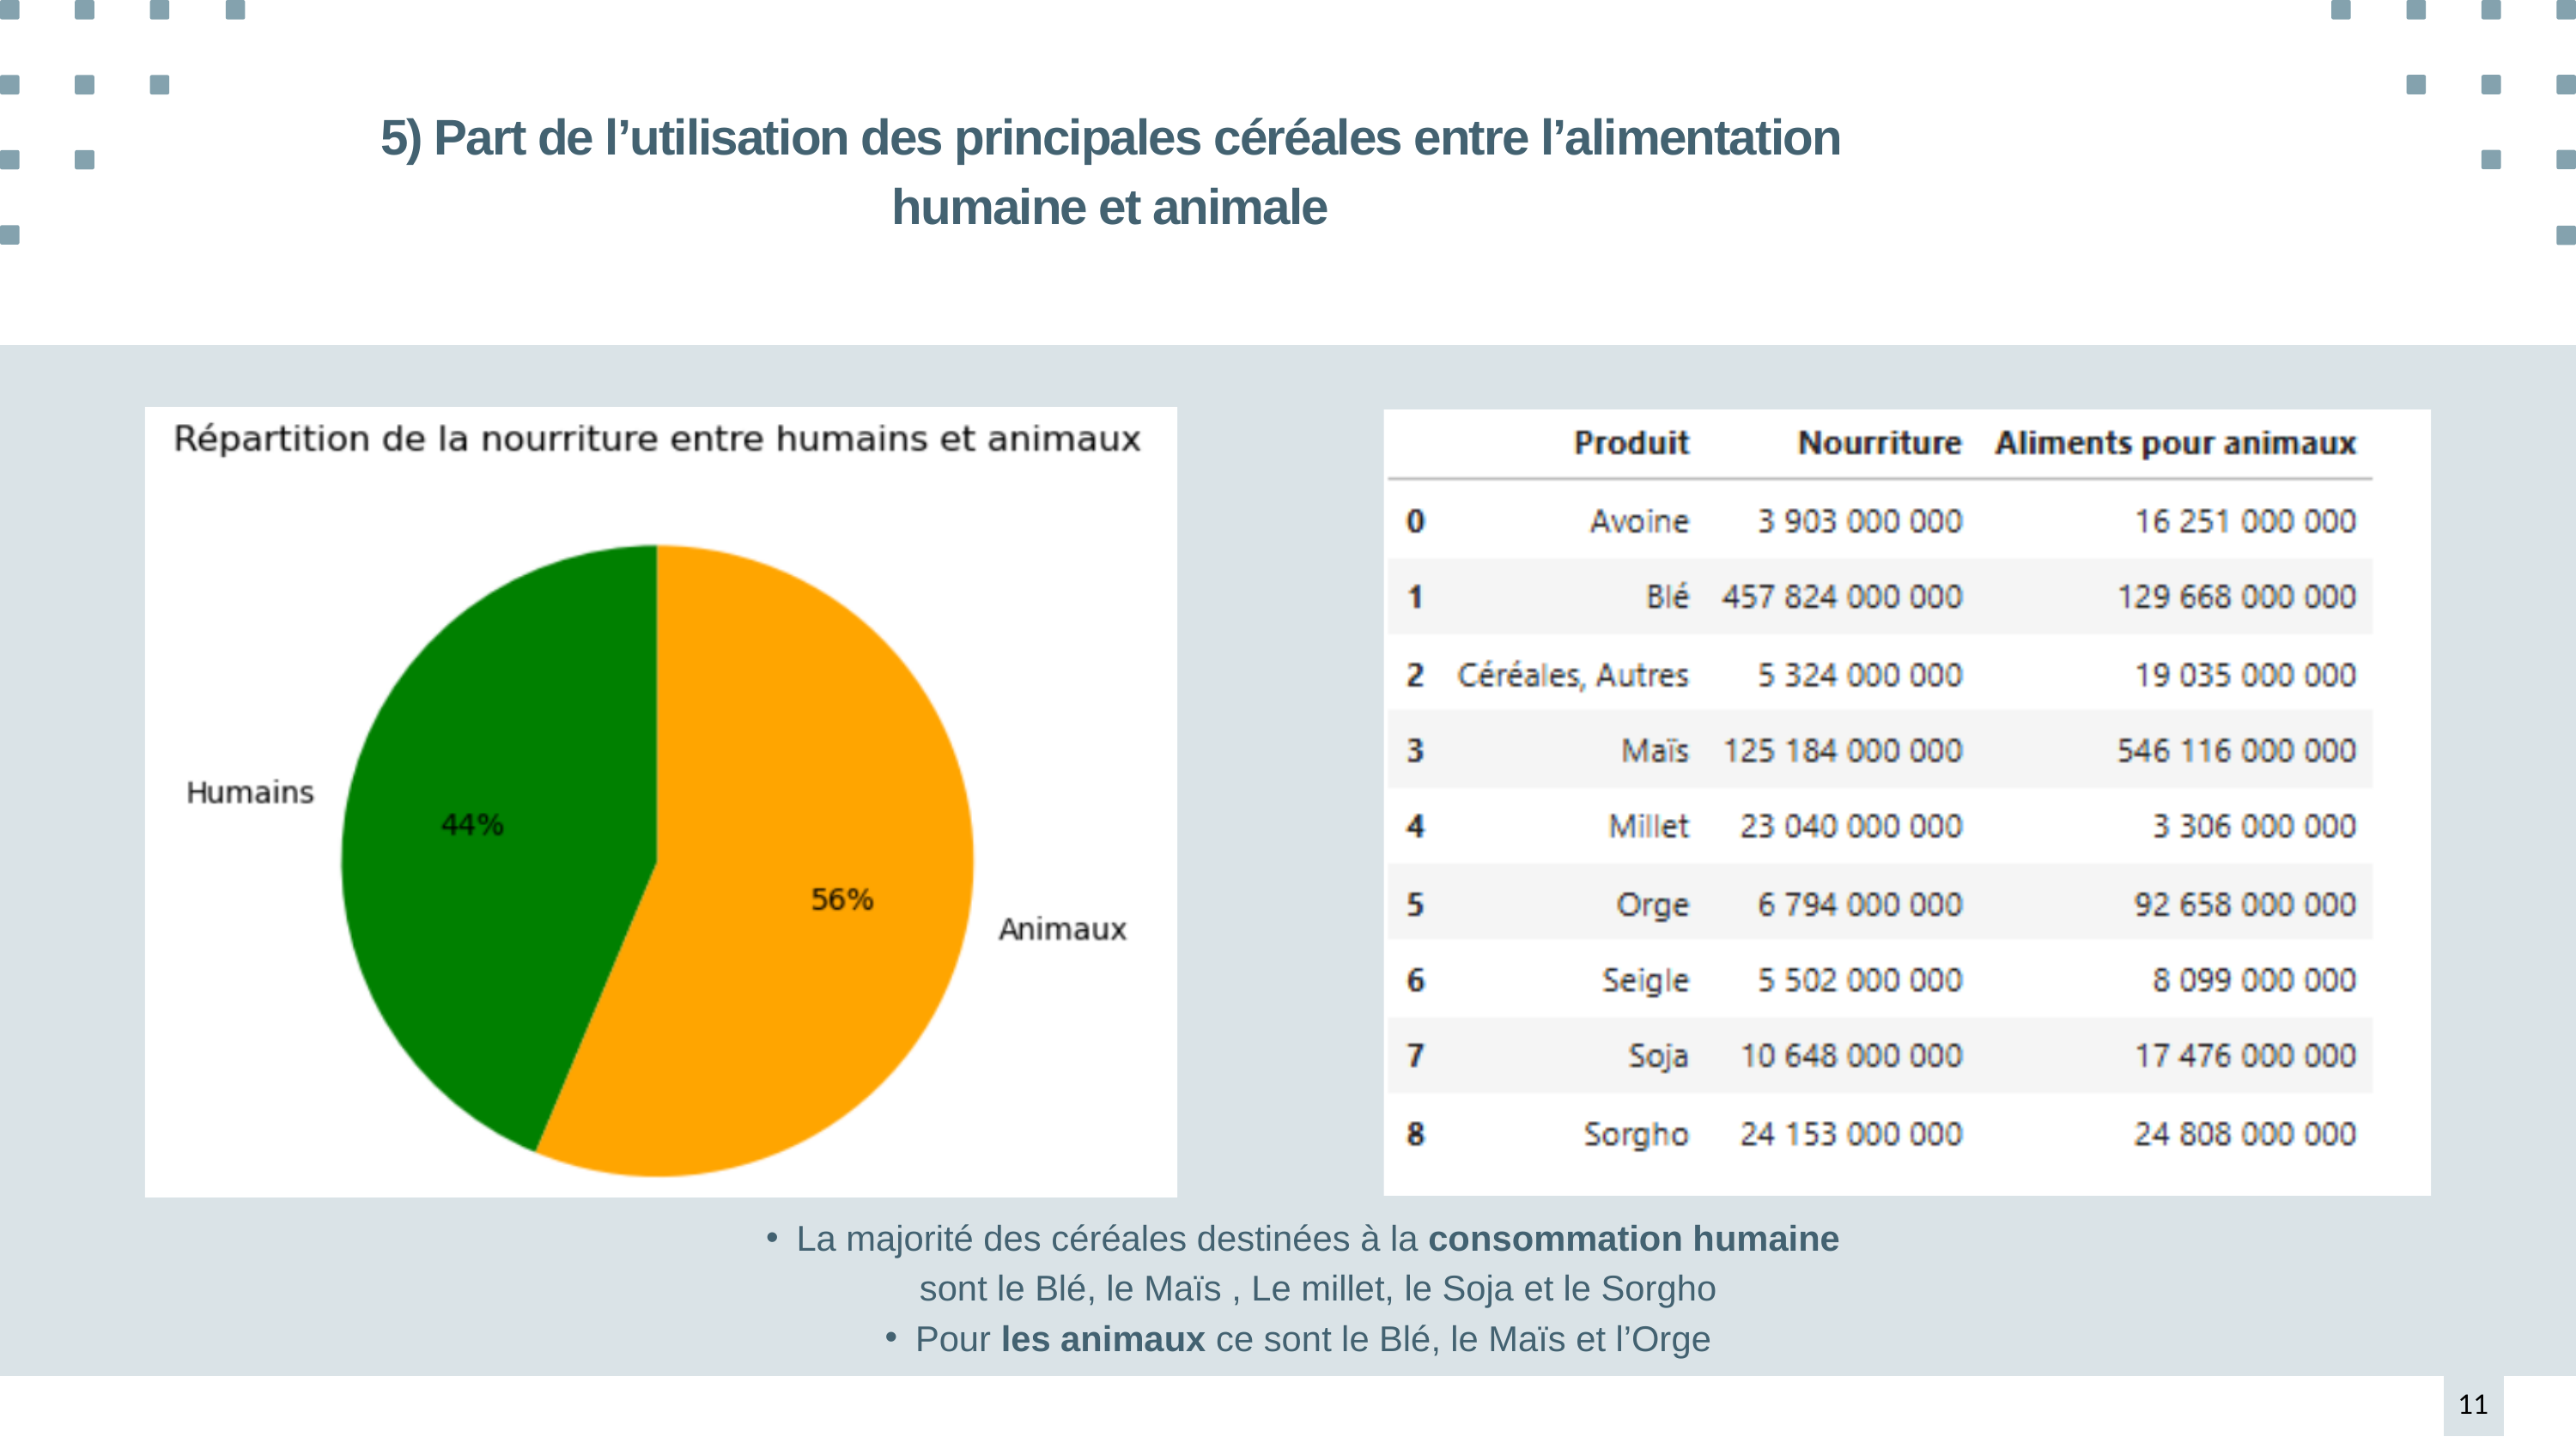

5) Part de l’utilisation des principales céréales entre l’alimentation humaine et animale

La majorité des céréales destinées à la consommation humaine sont le Blé, le Maïs , Le millet, le Soja et le Sorgho
Pour les animaux ce sont le Blé, le Maïs et l’Orge

11